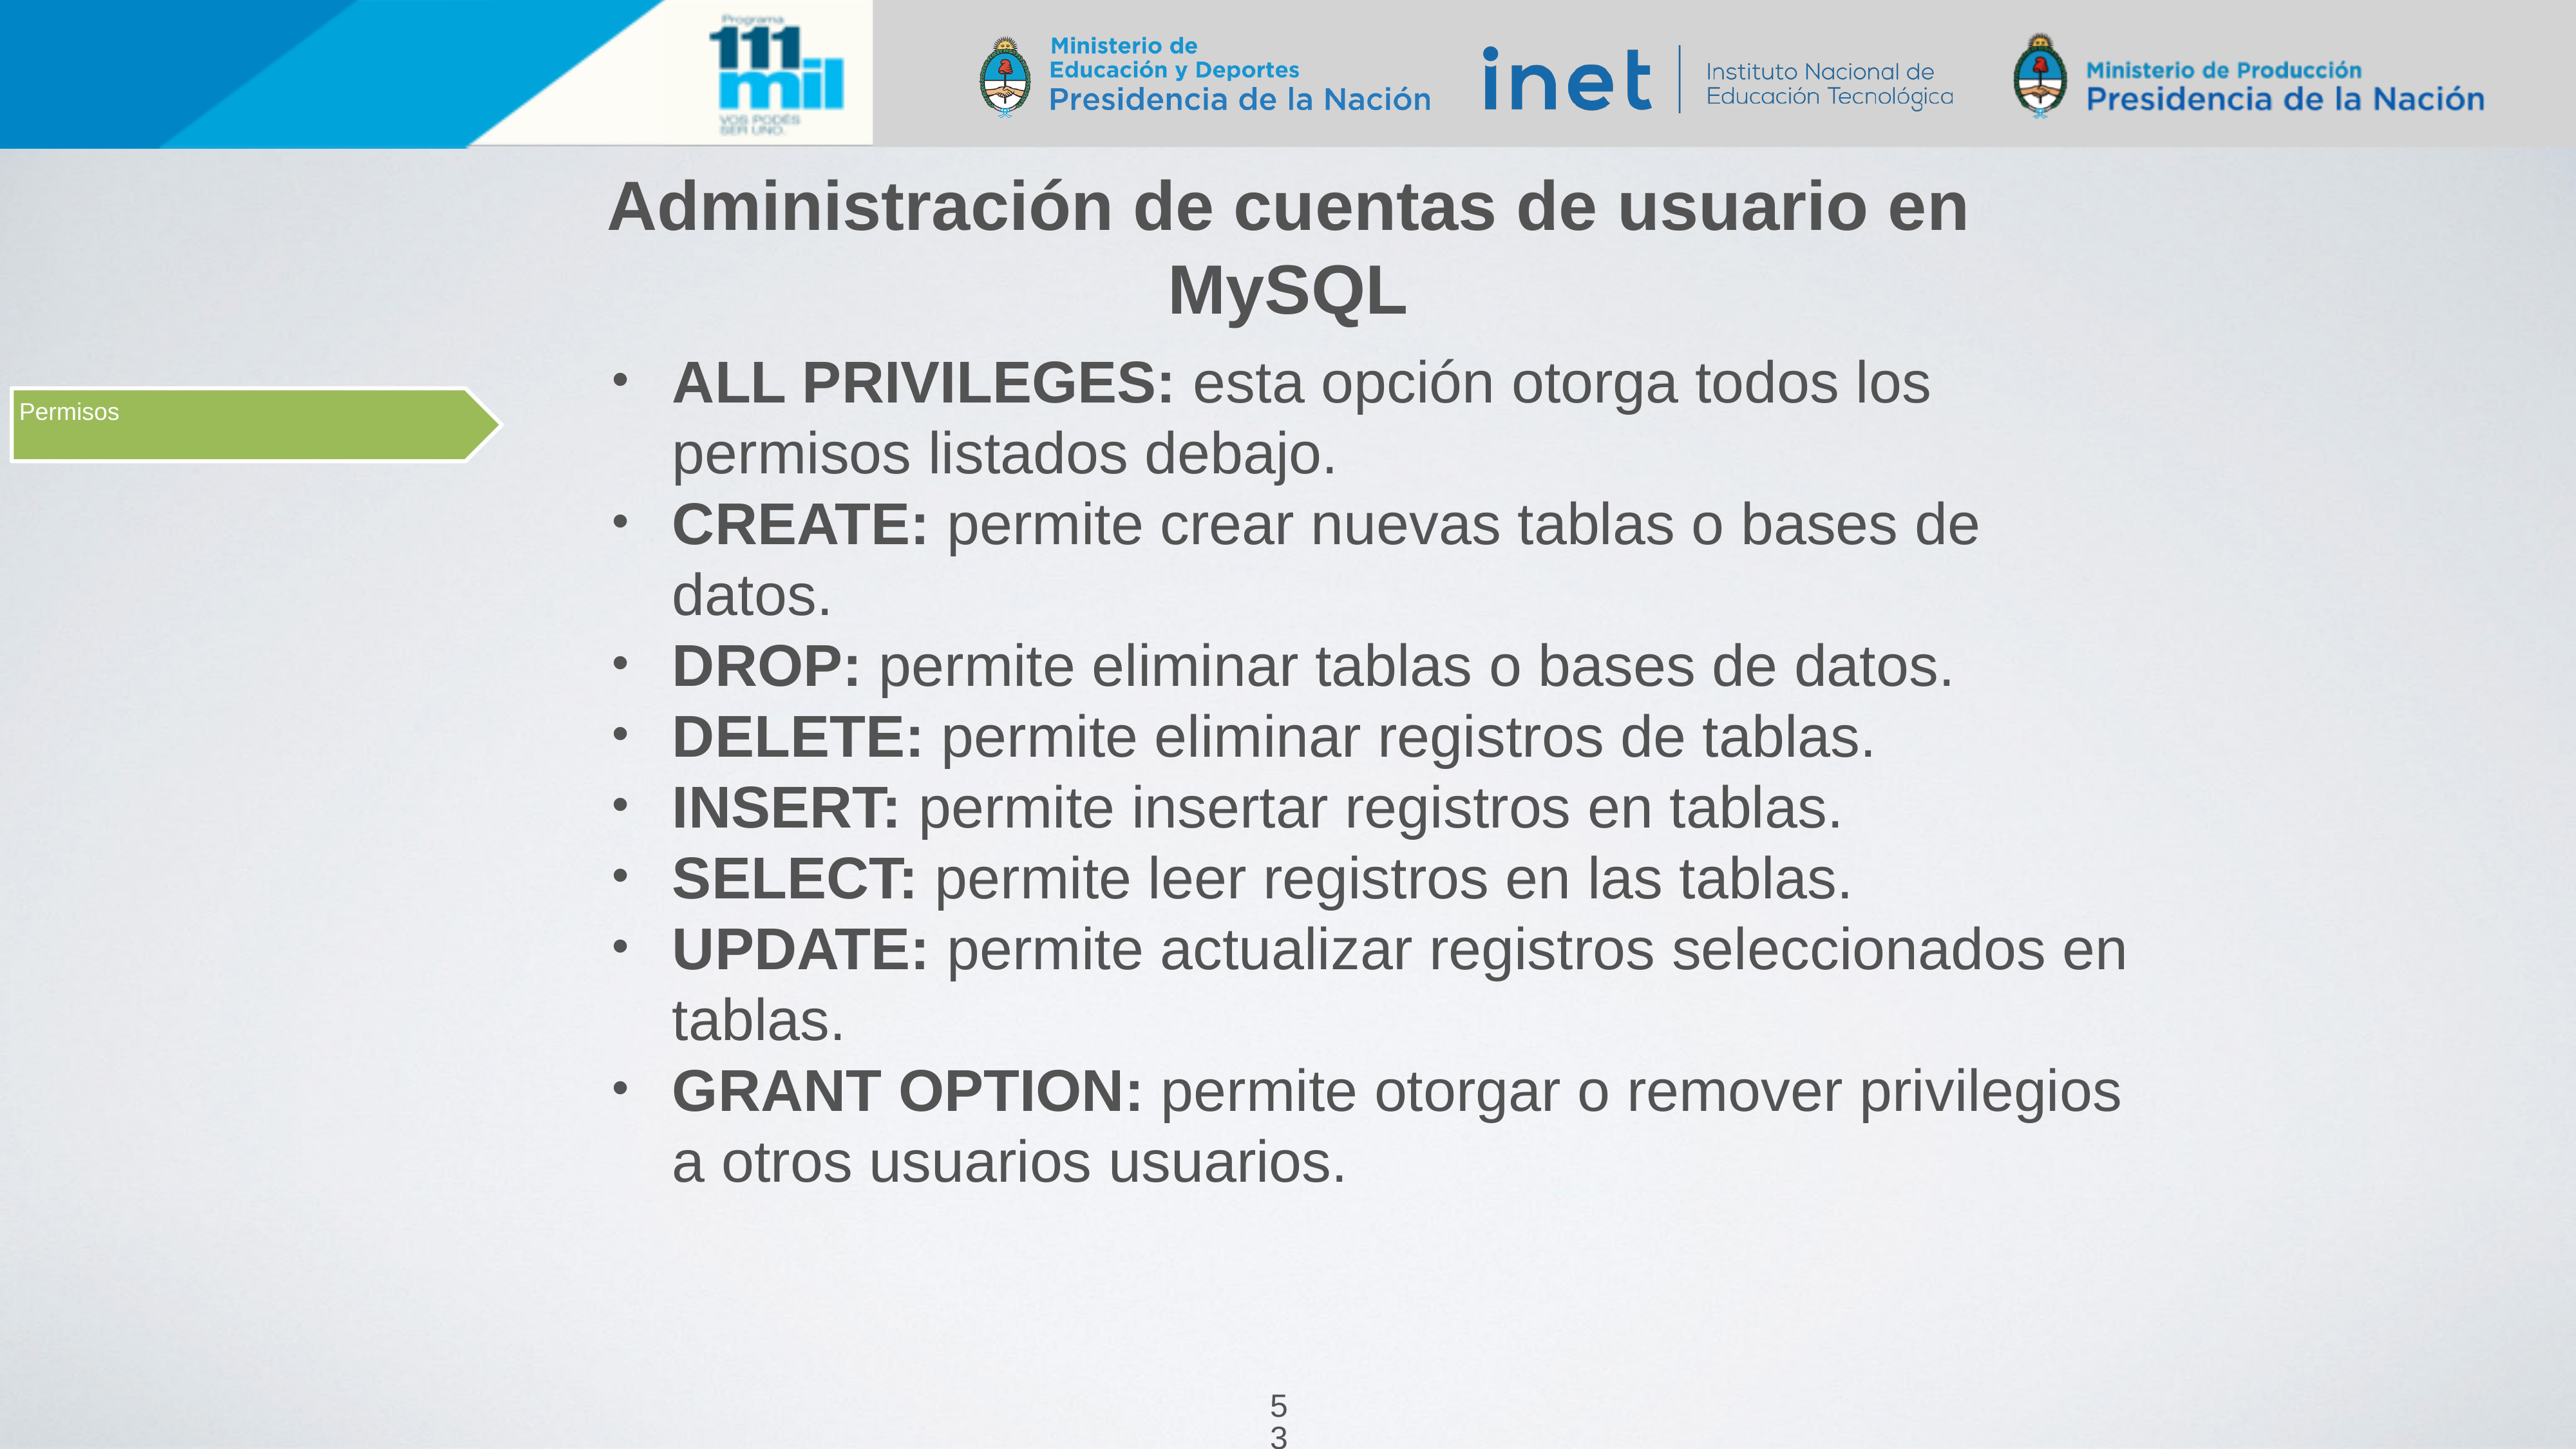

Administración de cuentas de usuario en MySQL
Permisos

ALL PRIVILEGES: esta opción otorga todos los permisos listados debajo.
CREATE: permite crear nuevas tablas o bases de datos.
DROP: permite eliminar tablas o bases de datos.
DELETE: permite eliminar registros de tablas.
INSERT: permite insertar registros en tablas.
SELECT: permite leer registros en las tablas.
UPDATE: permite actualizar registros seleccionados en tablas.
GRANT OPTION: permite otorgar o remover privilegios a otros usuarios usuarios.
53